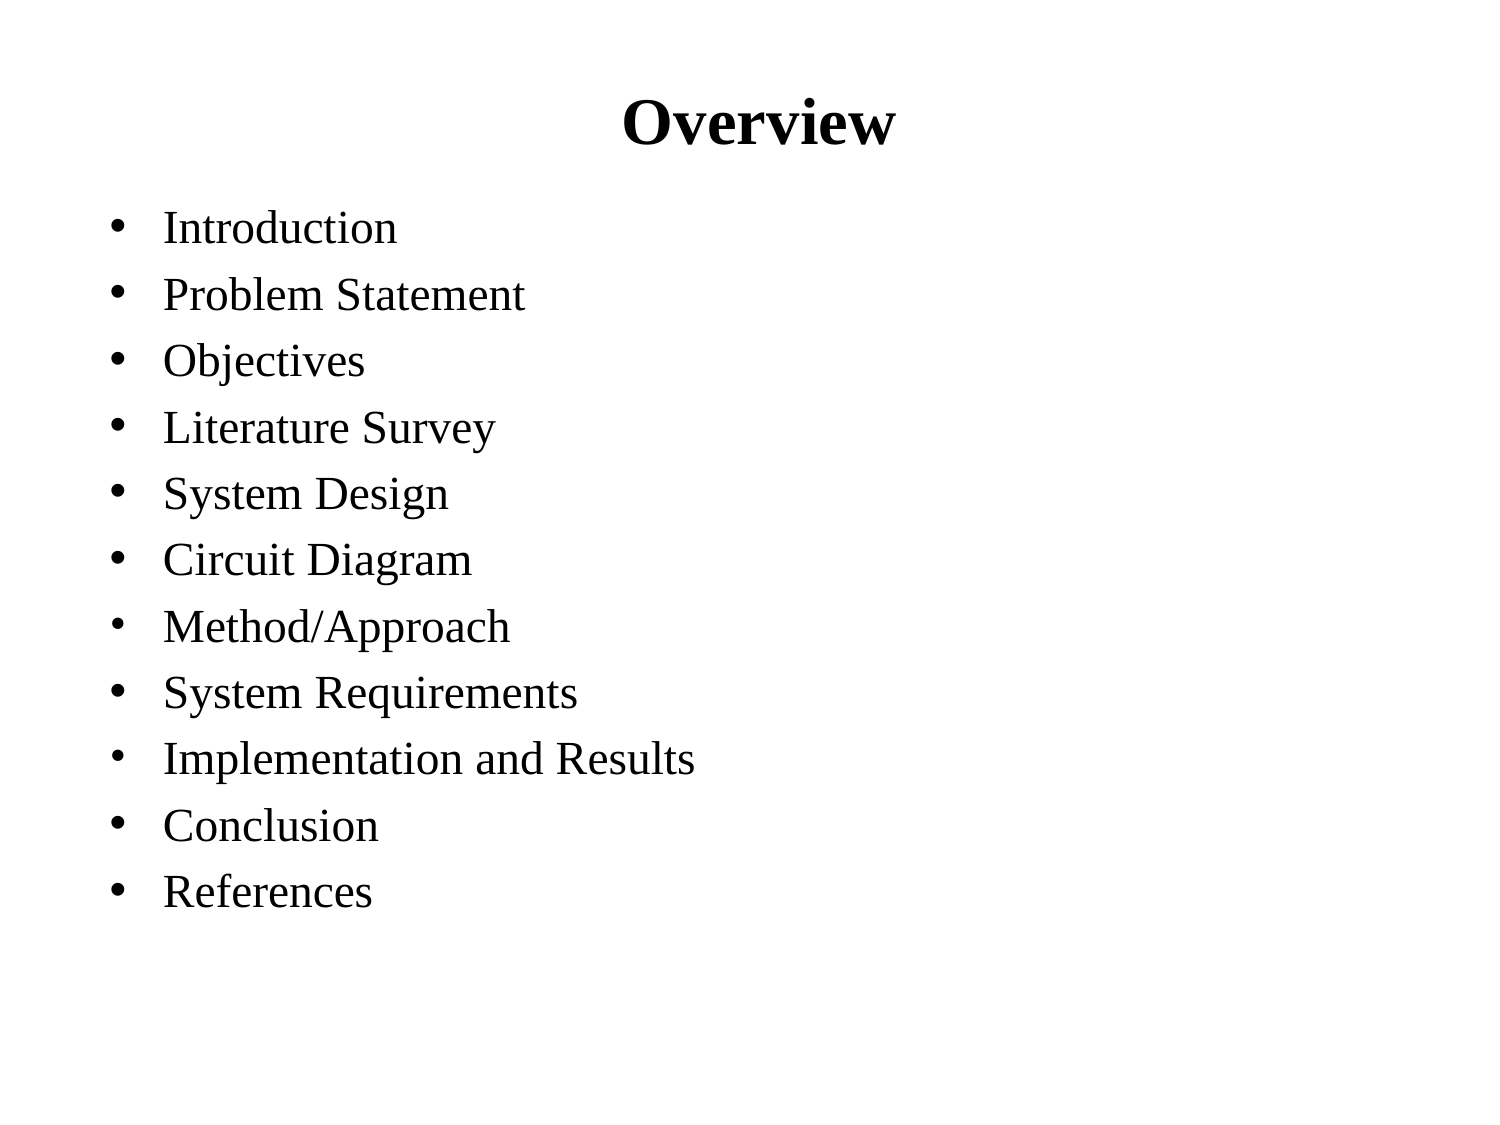

# Overview
Introduction
Problem Statement
Objectives
Literature Survey
System Design
Circuit Diagram
Method/Approach
System Requirements
Implementation and Results
Conclusion
References